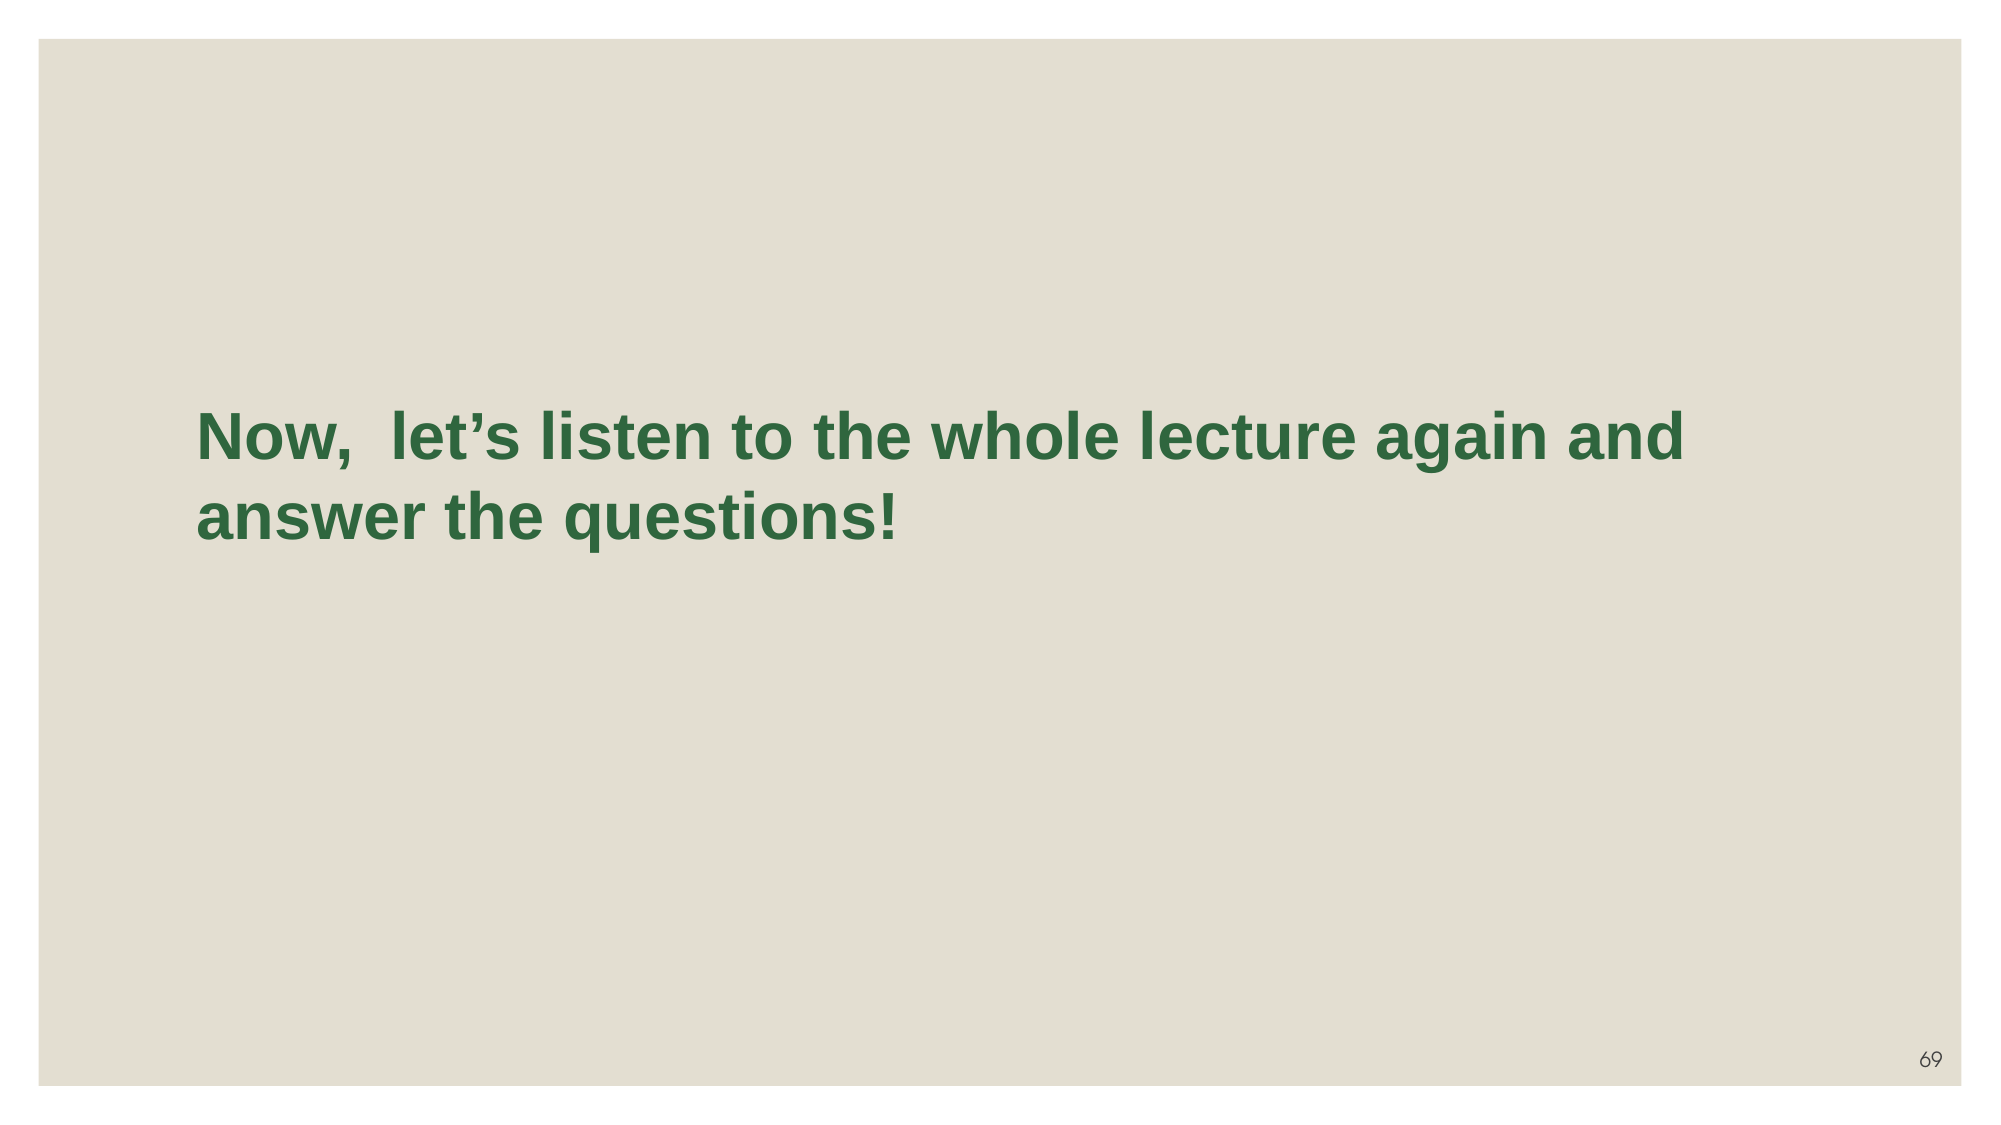

Now,  let’s listen to the whole lecture again and answer the questions!
69